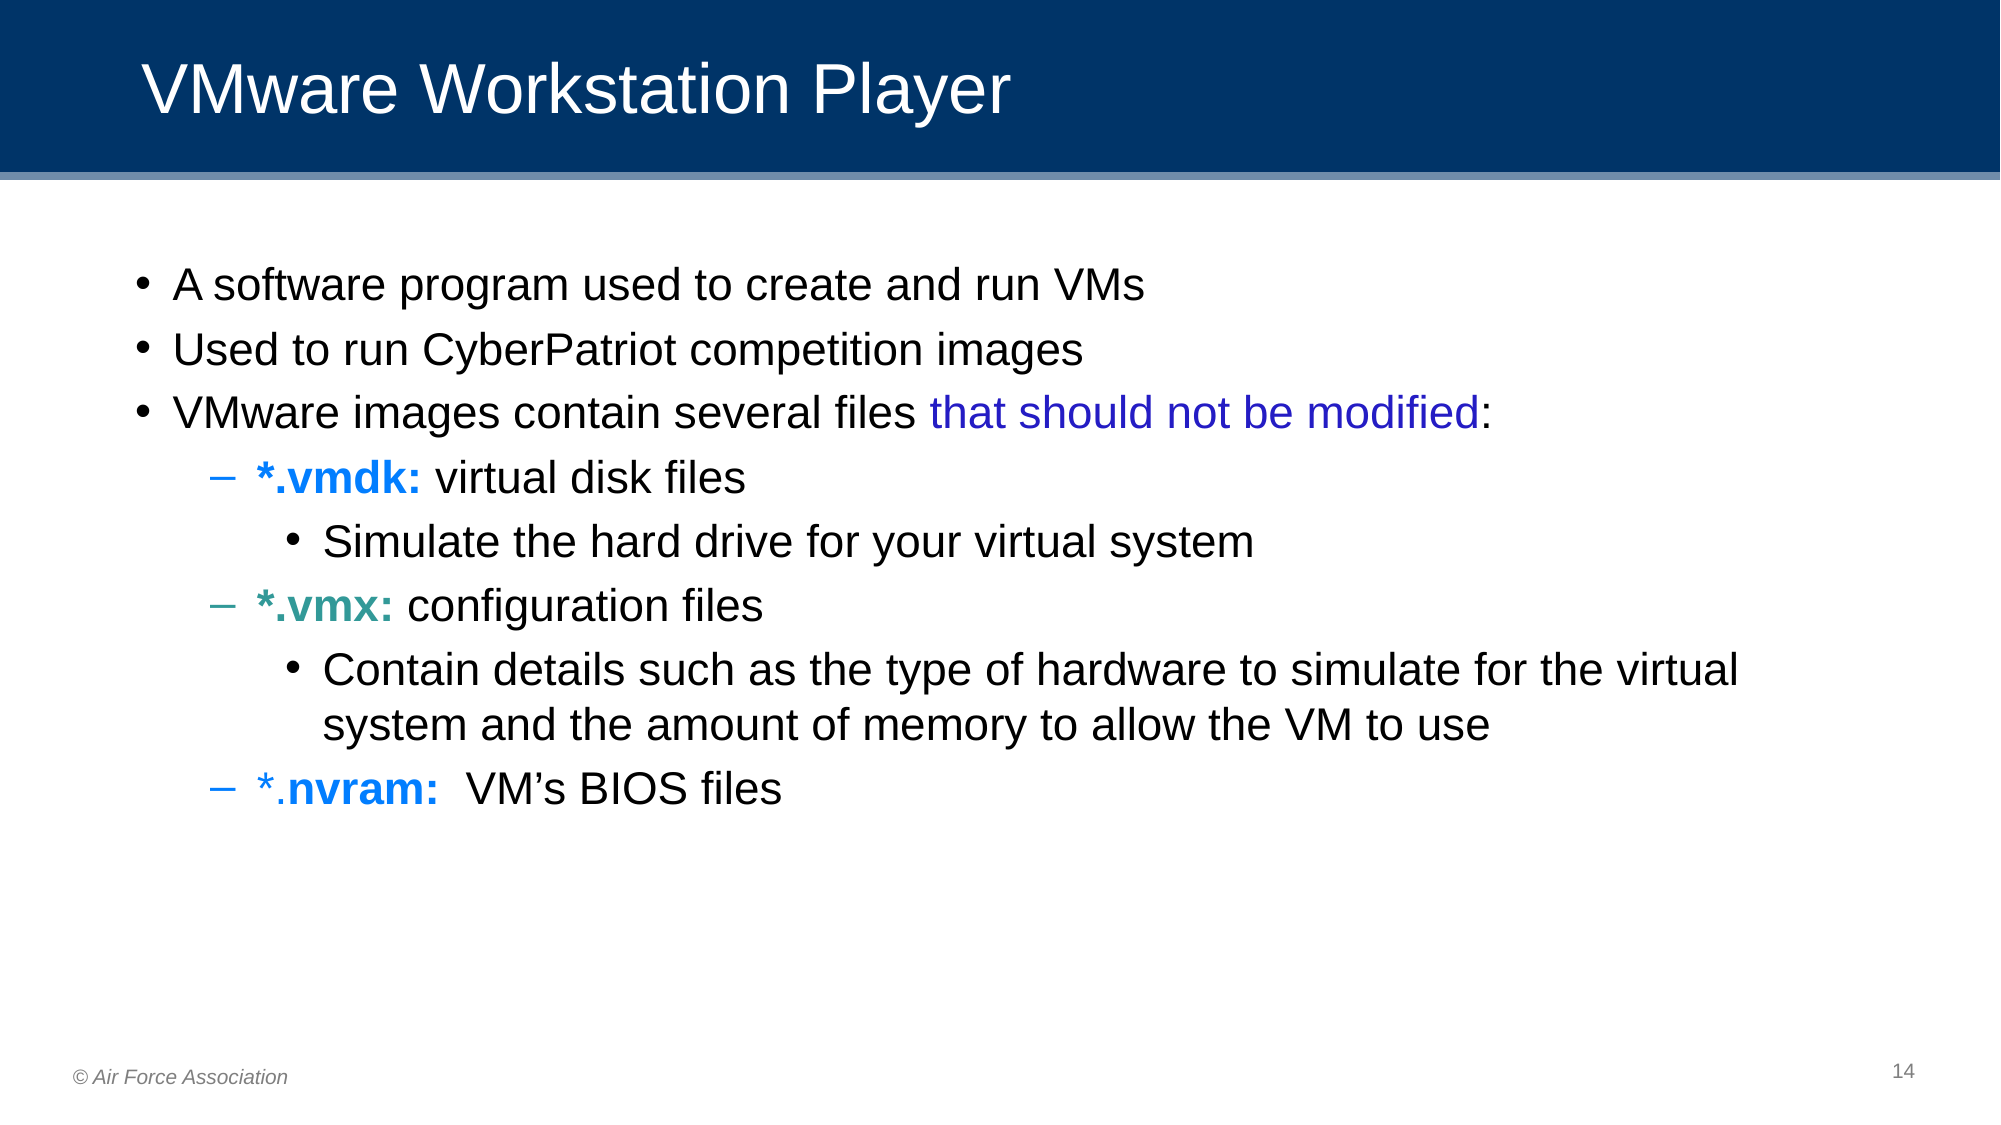

# VMware Workstation Player
A software program used to create and run VMs
Used to run CyberPatriot competition images
VMware images contain several files that should not be modified:
*.vmdk: virtual disk files
Simulate the hard drive for your virtual system
*.vmx: configuration files
Contain details such as the type of hardware to simulate for the virtual system and the amount of memory to allow the VM to use
*.nvram:  VM’s BIOS files
14